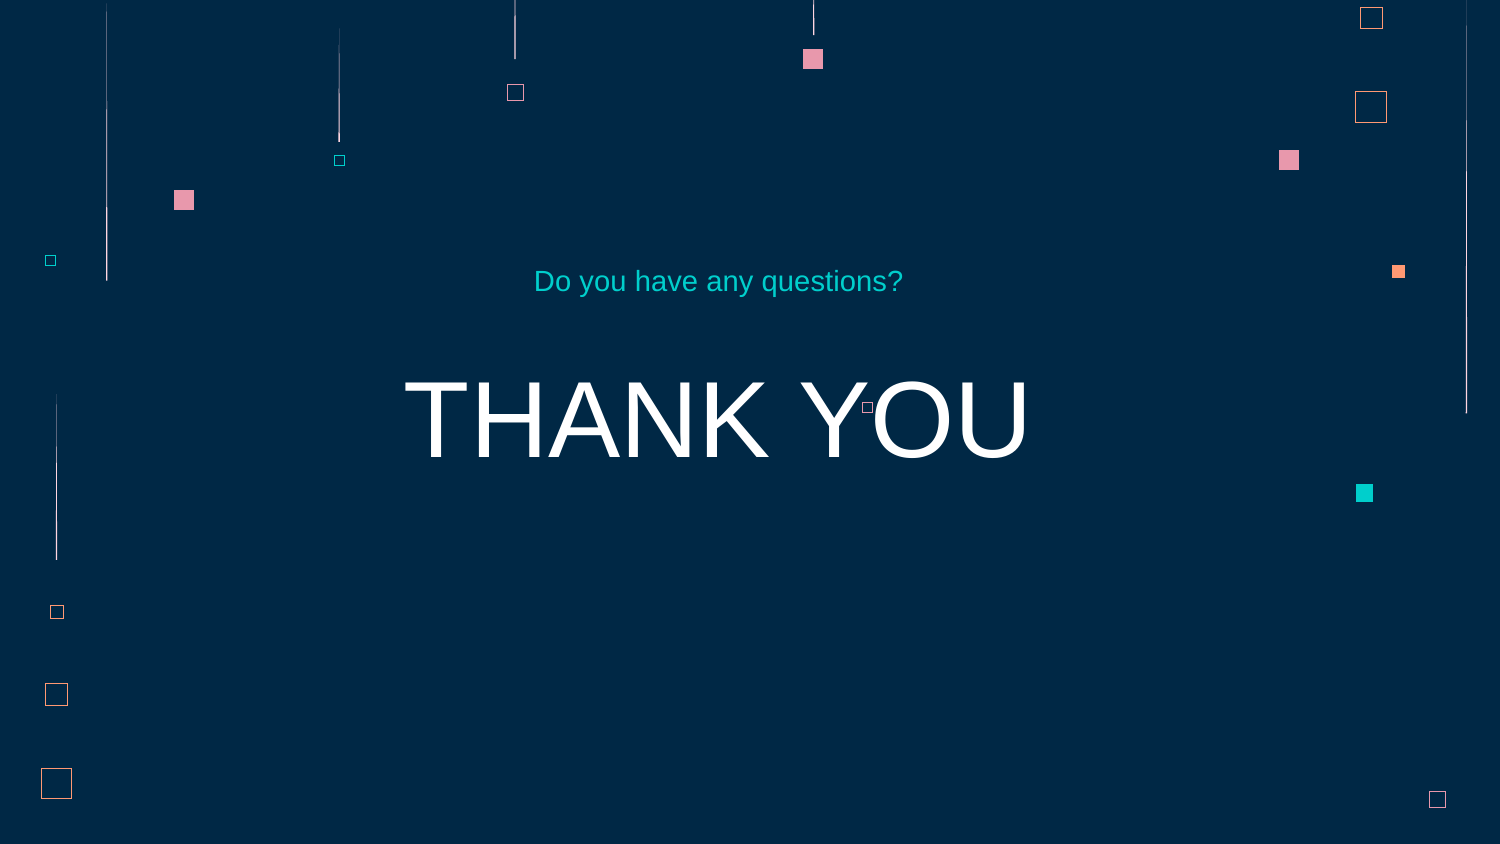

Do you have any questions?

THANK YOU